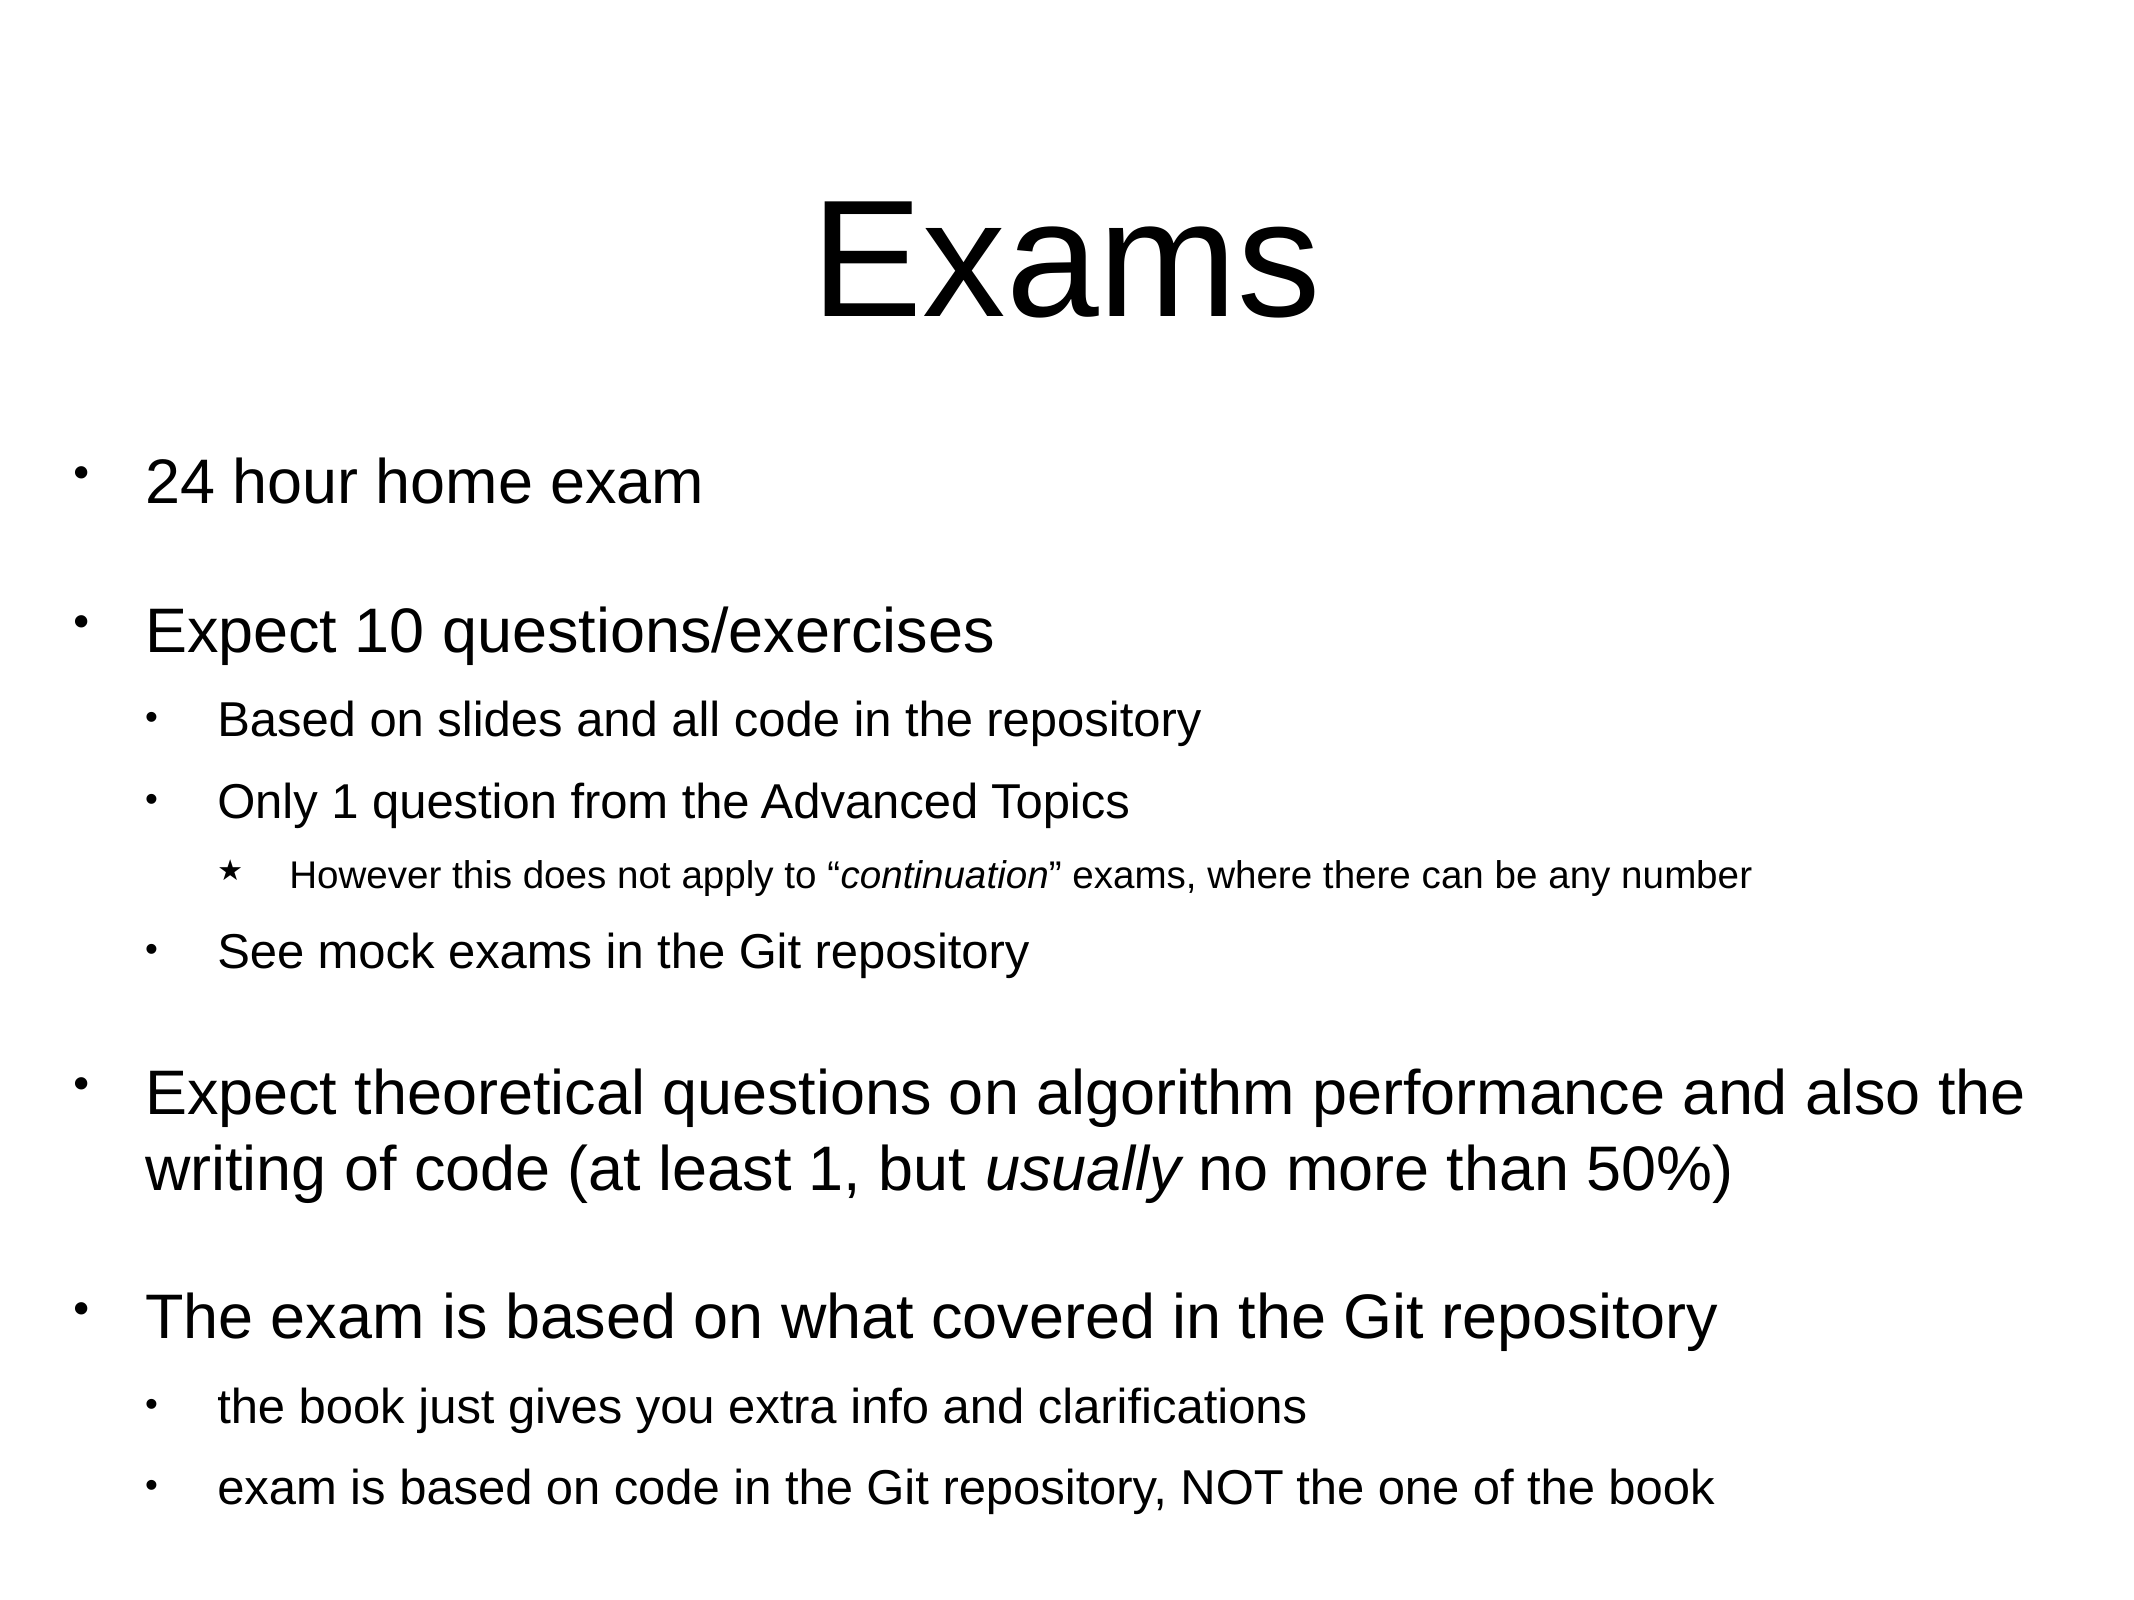

# Exams
24 hour home exam
Expect 10 questions/exercises
Based on slides and all code in the repository
Only 1 question from the Advanced Topics
However this does not apply to “continuation” exams, where there can be any number
See mock exams in the Git repository
Expect theoretical questions on algorithm performance and also the writing of code (at least 1, but usually no more than 50%)
The exam is based on what covered in the Git repository
the book just gives you extra info and clarifications
exam is based on code in the Git repository, NOT the one of the book